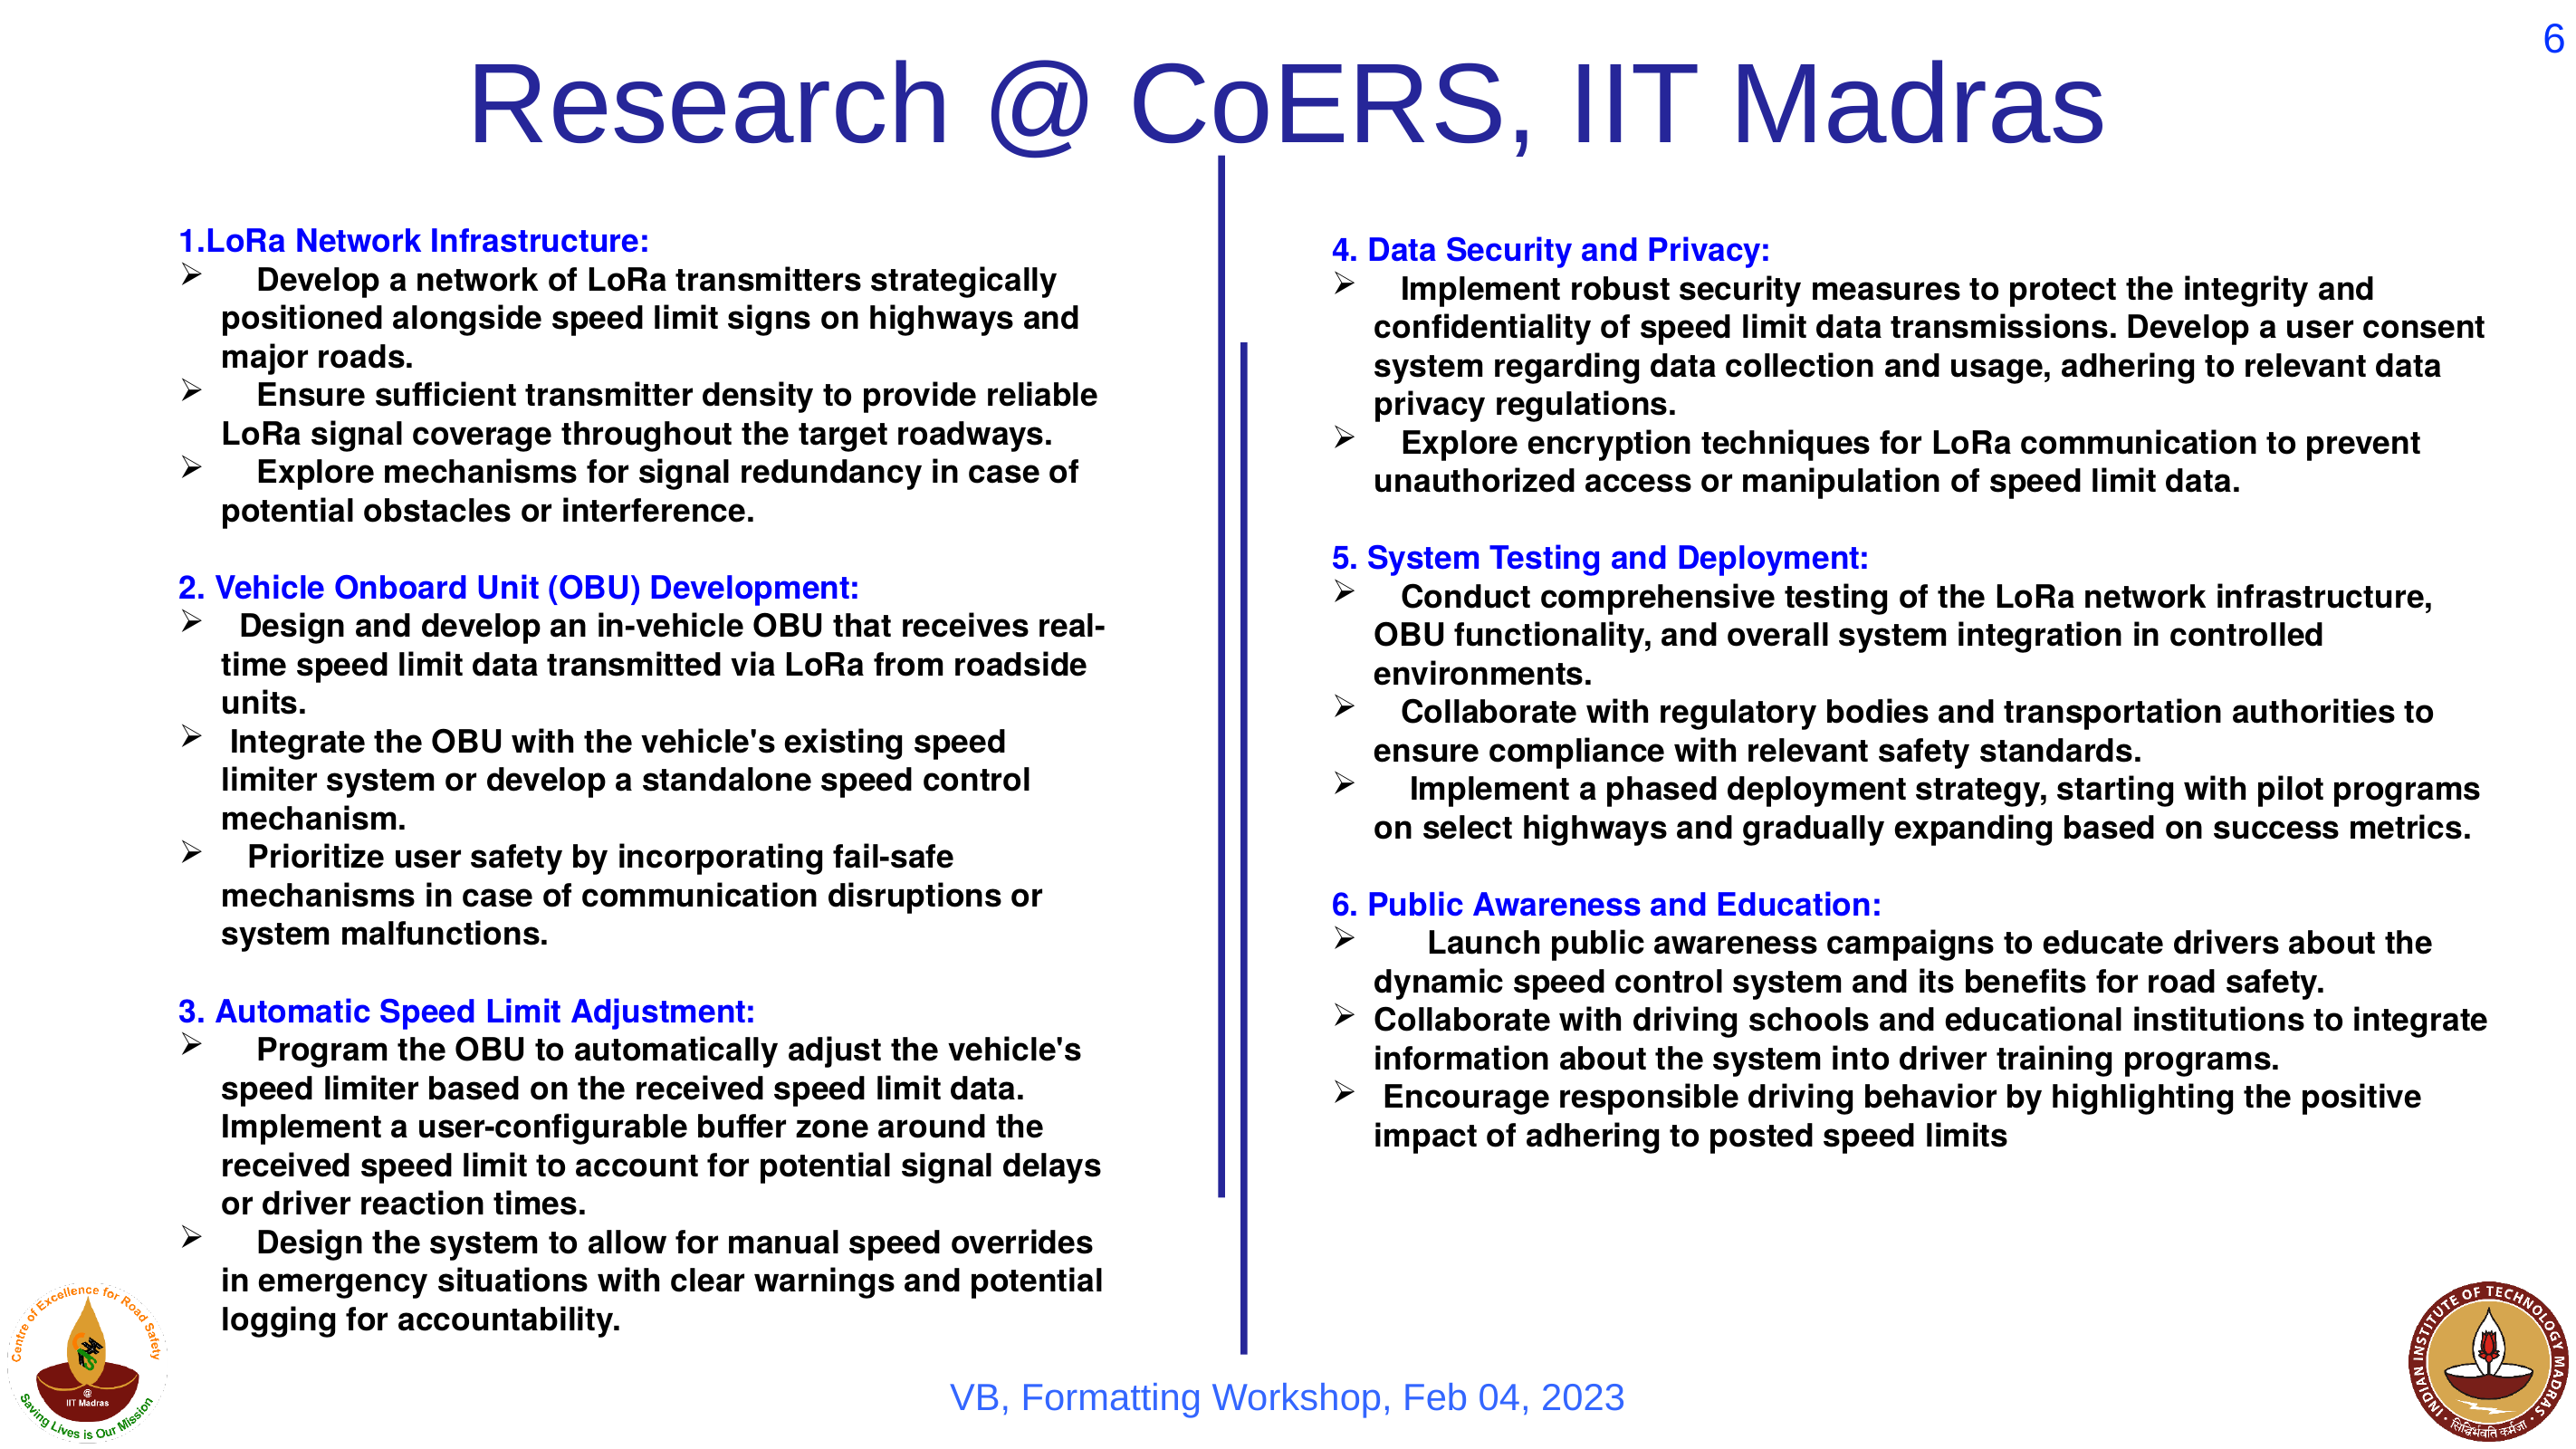

6
# Research @ CoERS, IIT Madras

4. Data Security and Privacy:
   Implement robust security measures to protect the integrity and confidentiality of speed limit data transmissions. Develop a user consent system regarding data collection and usage, adhering to relevant data privacy regulations.
   Explore encryption techniques for LoRa communication to prevent unauthorized access or manipulation of speed limit data.

5. System Testing and Deployment:
   Conduct comprehensive testing of the LoRa network infrastructure, OBU functionality, and overall system integration in controlled environments.
   Collaborate with regulatory bodies and transportation authorities to ensure compliance with relevant safety standards.
    Implement a phased deployment strategy, starting with pilot programs on select highways and gradually expanding based on success metrics.

6. Public Awareness and Education:
      Launch public awareness campaigns to educate drivers about the dynamic speed control system and its benefits for road safety.
Collaborate with driving schools and educational institutions to integrate information about the system into driver training programs.
 Encourage responsible driving behavior by highlighting the positive impact of adhering to posted speed limits
1.LoRa Network Infrastructure:
    Develop a network of LoRa transmitters strategically positioned alongside speed limit signs on highways and major roads.
    Ensure sufficient transmitter density to provide reliable LoRa signal coverage throughout the target roadways.
    Explore mechanisms for signal redundancy in case of potential obstacles or interference.

2. Vehicle Onboard Unit (OBU) Development:
  Design and develop an in-vehicle OBU that receives real-time speed limit data transmitted via LoRa from roadside units.
 Integrate the OBU with the vehicle's existing speed limiter system or develop a standalone speed control mechanism.
   Prioritize user safety by incorporating fail-safe mechanisms in case of communication disruptions or system malfunctions.

3. Automatic Speed Limit Adjustment:
    Program the OBU to automatically adjust the vehicle's speed limiter based on the received speed limit data.  Implement a user-configurable buffer zone around the received speed limit to account for potential signal delays or driver reaction times.
    Design the system to allow for manual speed overrides in emergency situations with clear warnings and potential logging for accountability.